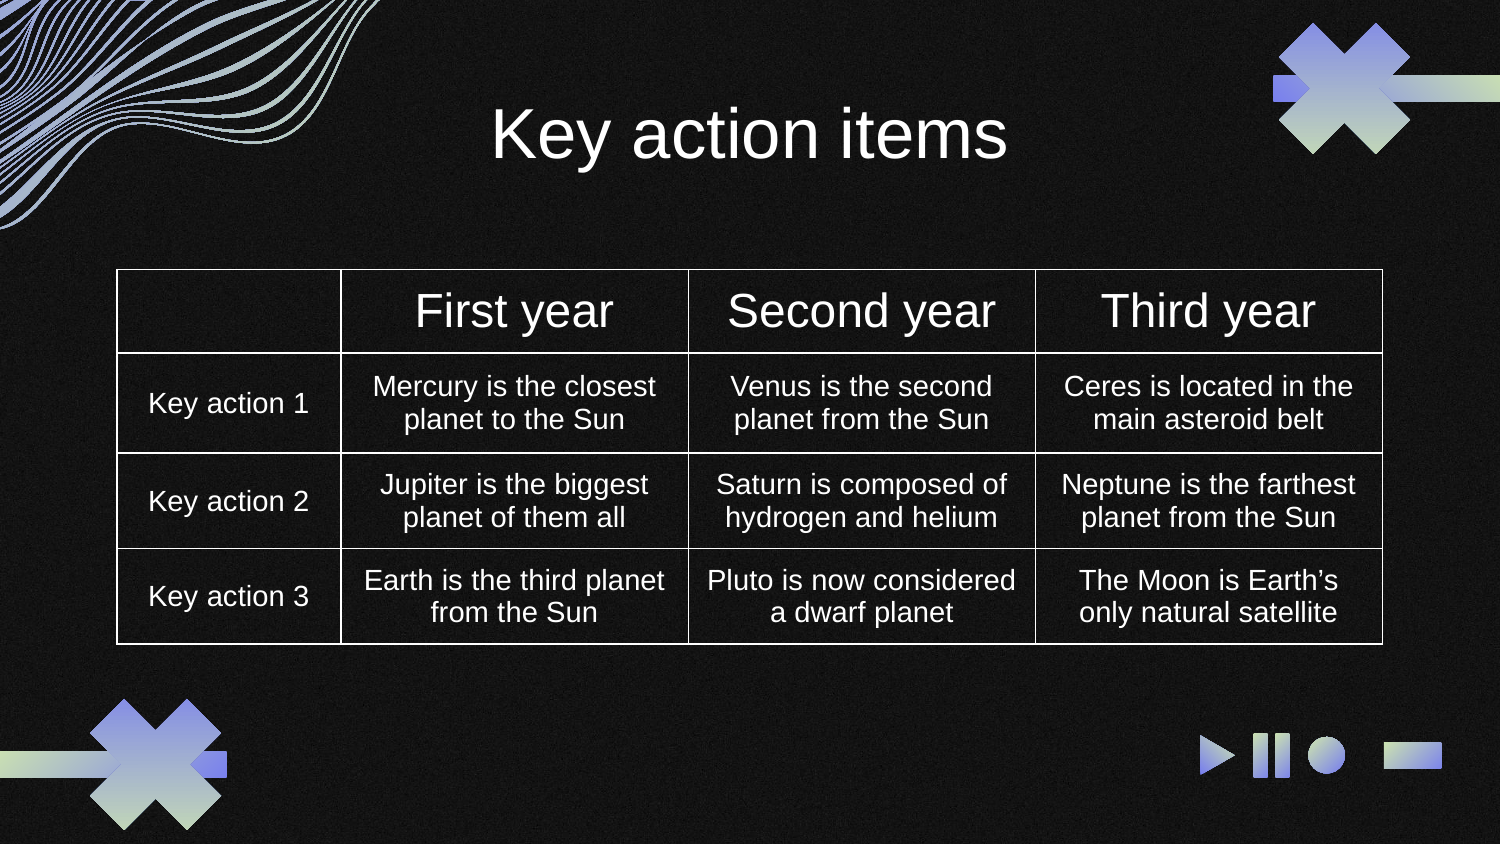

# Key action items
|  | First year | Second year | Third year |
| --- | --- | --- | --- |
| Key action 1 | Mercury is the closest planet to the Sun | Venus is the second planet from the Sun | Ceres is located in the main asteroid belt |
| Key action 2 | Jupiter is the biggest planet of them all | Saturn is composed of hydrogen and helium | Neptune is the farthest planet from the Sun |
| Key action 3 | Earth is the third planet from the Sun | Pluto is now considered a dwarf planet | The Moon is Earth’s only natural satellite |